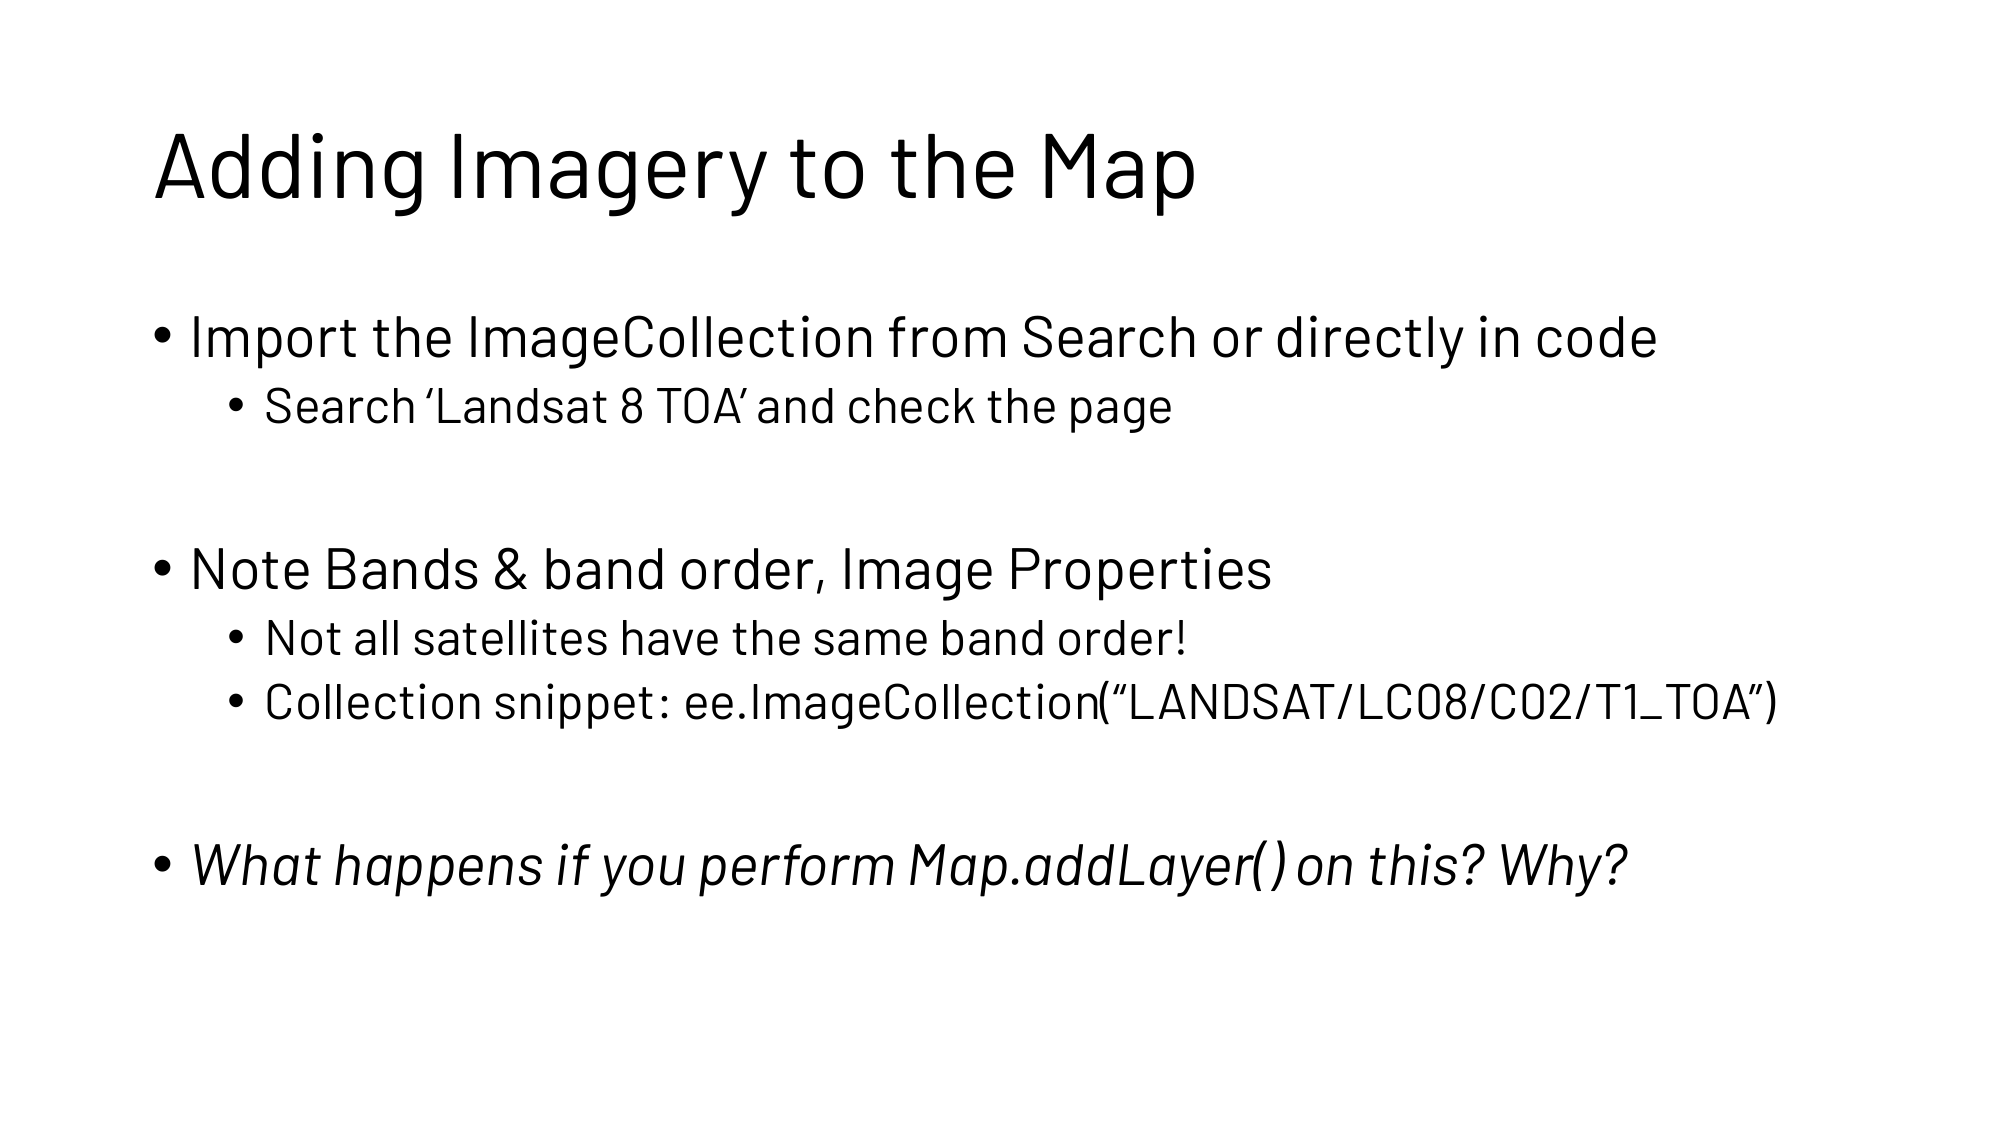

# Adding Imagery to the Map
Import the ImageCollection from Search or directly in code
Search ‘Landsat 8 TOA’ and check the page

Note Bands & band order, Image Properties
Not all satellites have the same band order!
Collection snippet: ee.ImageCollection(“LANDSAT/LC08/C02/T1_TOA”)

What happens if you perform Map.addLayer() on this? Why?